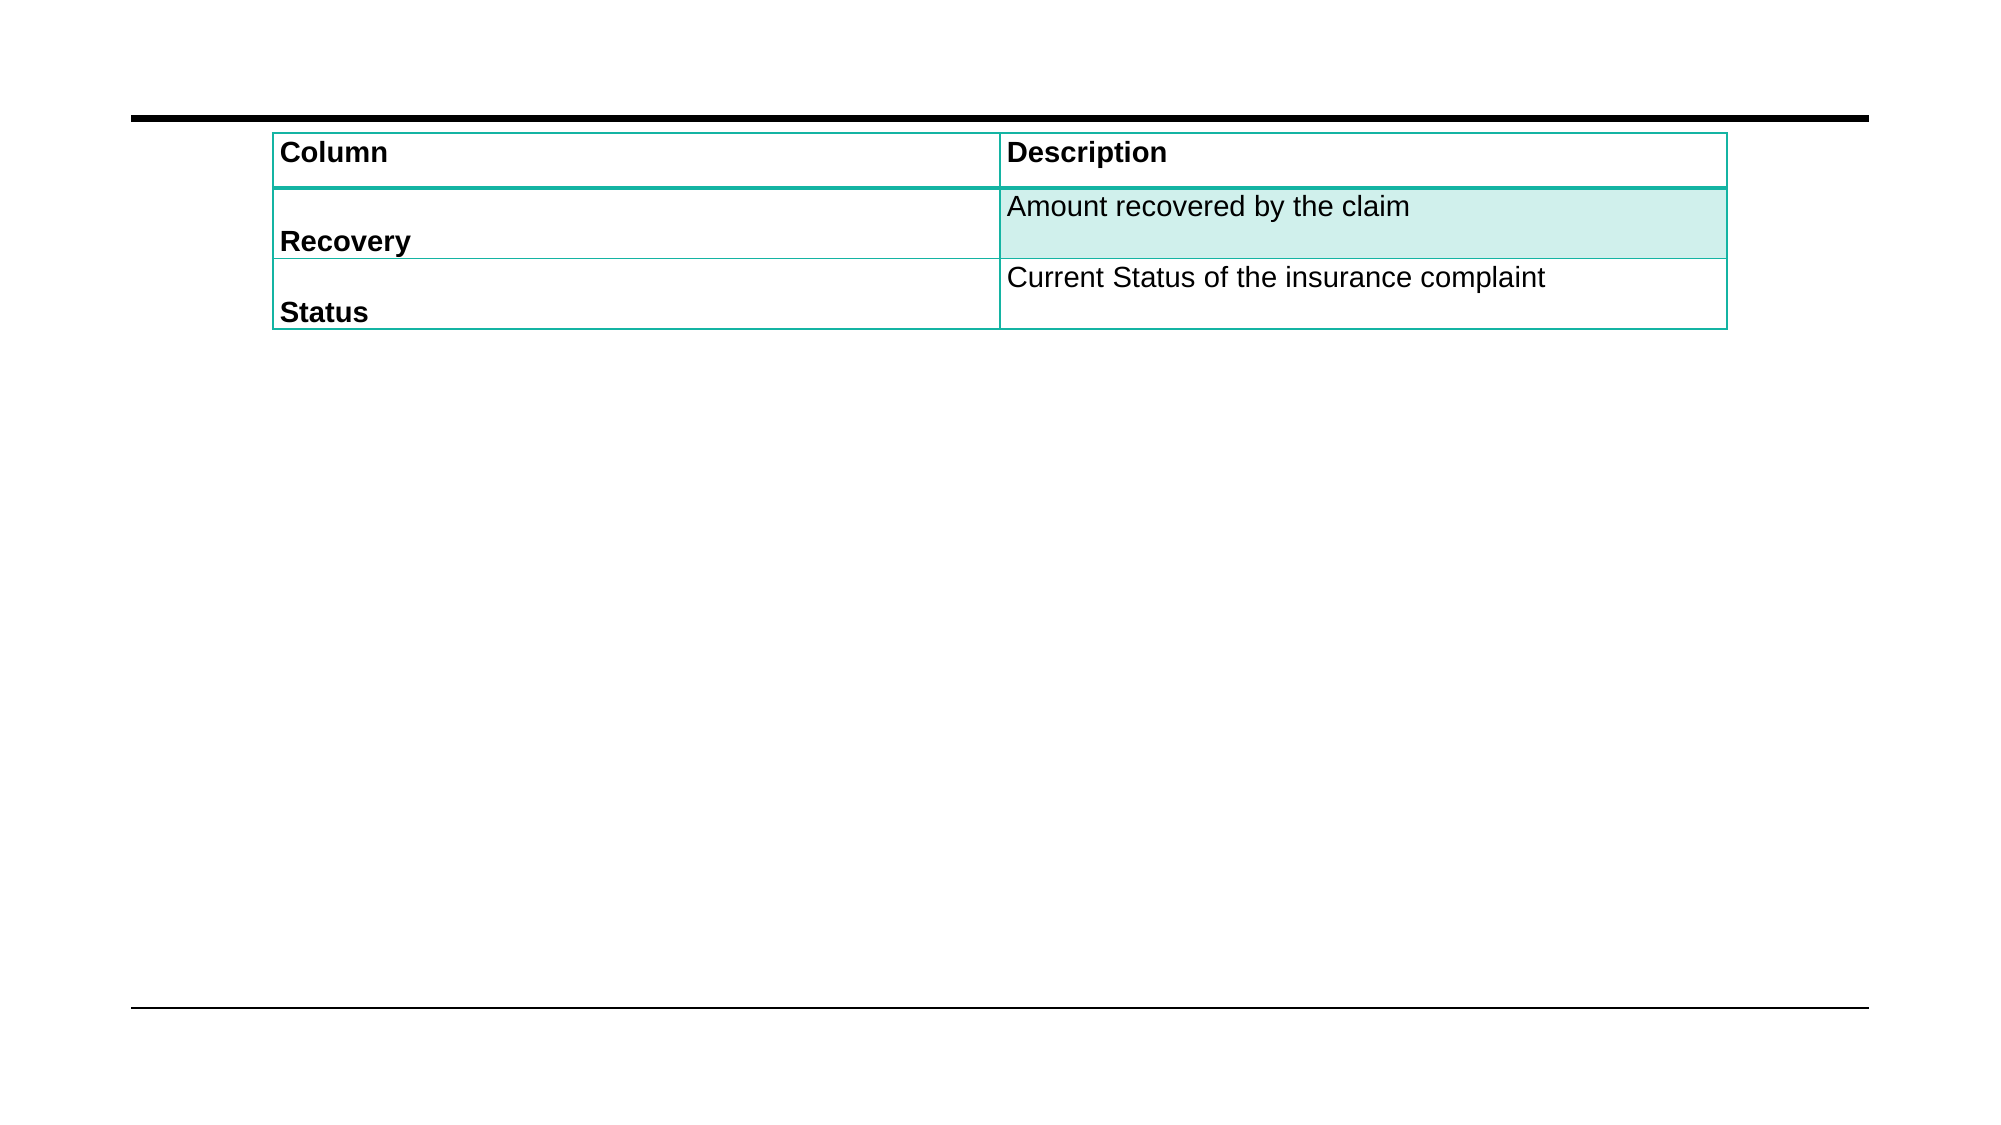

| Column | Description |
| --- | --- |
| Recovery | Amount recovered by the claim |
| Status | Current Status of the insurance complaint |